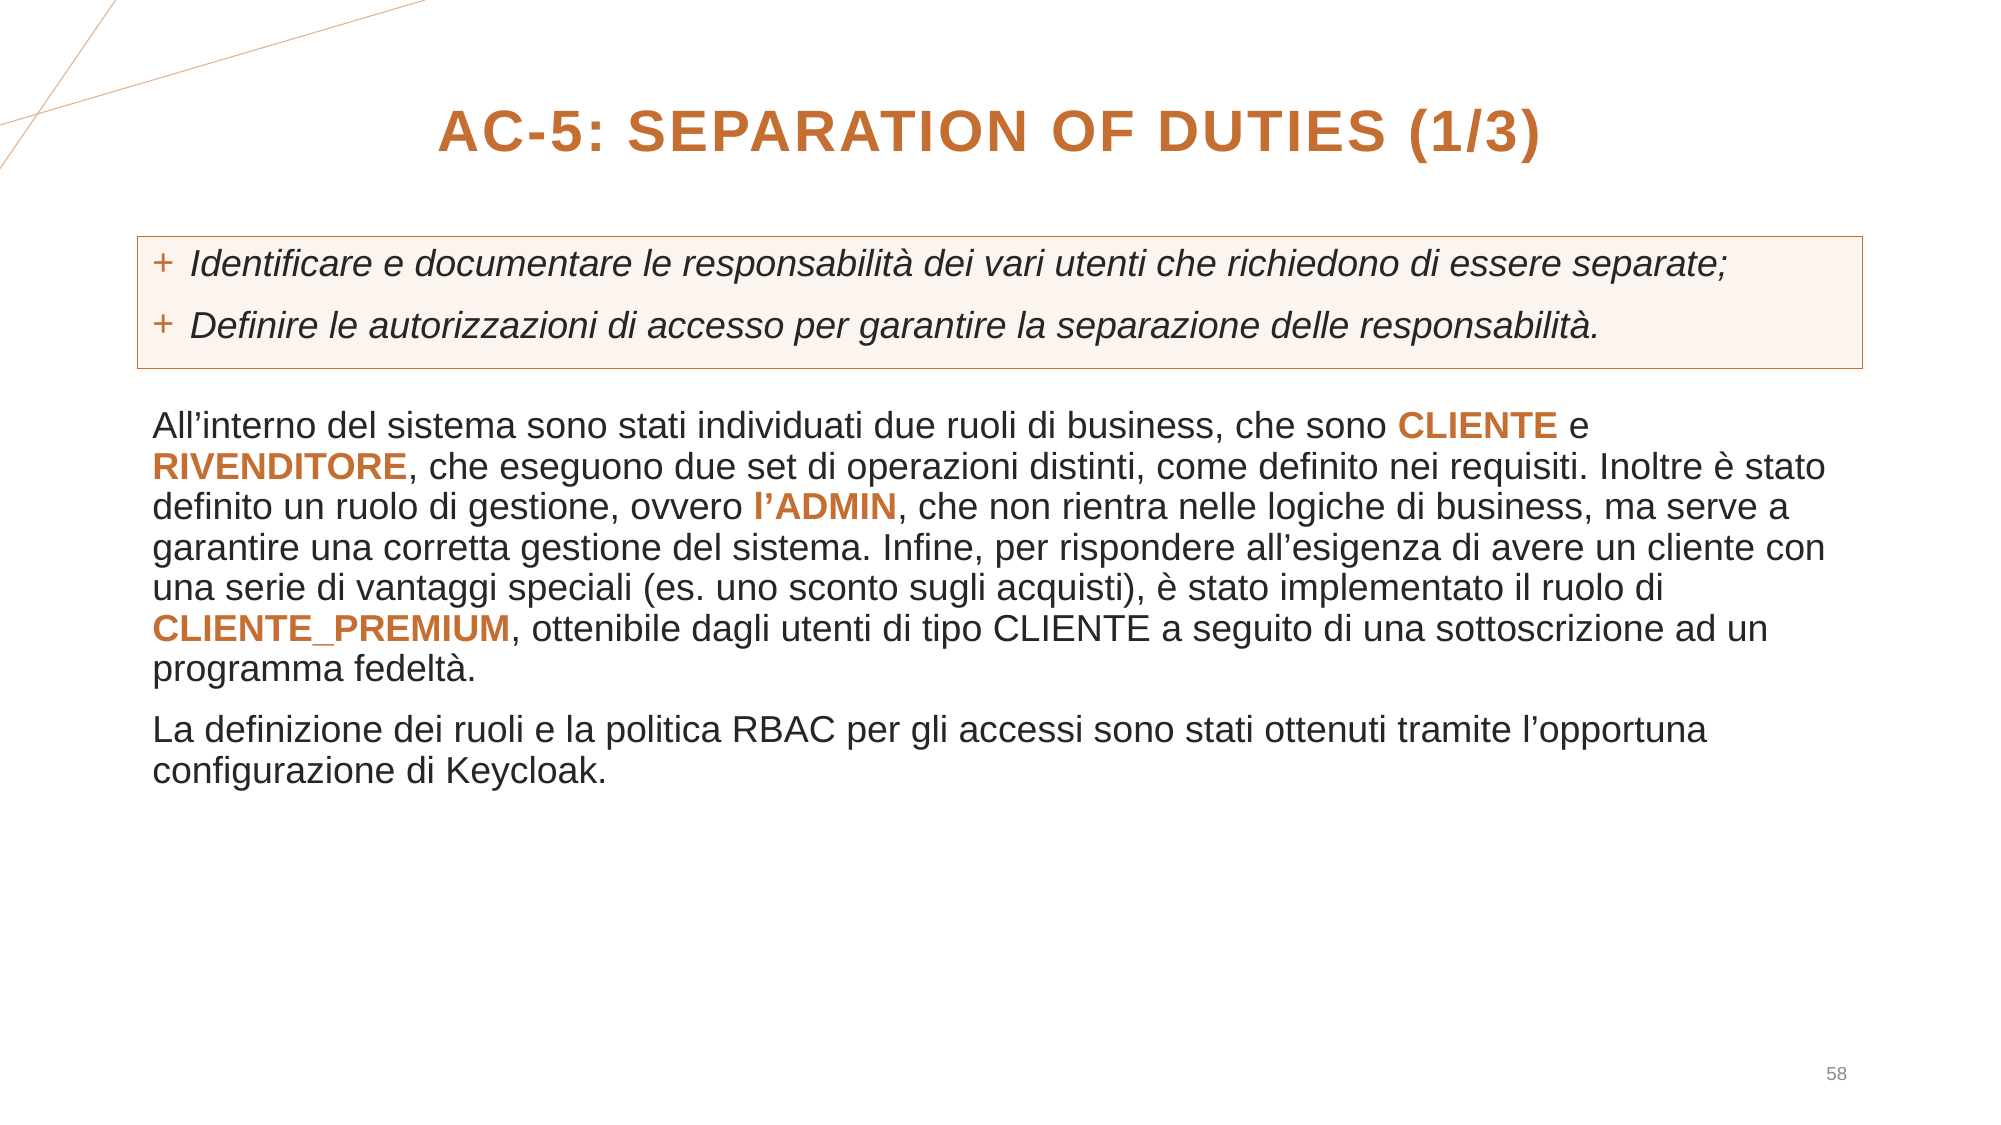

# AC-5: SEPARATION OF DUTIES (1/3)
Identificare e documentare le responsabilità dei vari utenti che richiedono di essere separate;
Definire le autorizzazioni di accesso per garantire la separazione delle responsabilità.
All’interno del sistema sono stati individuati due ruoli di business, che sono CLIENTE e RIVENDITORE, che eseguono due set di operazioni distinti, come definito nei requisiti. Inoltre è stato definito un ruolo di gestione, ovvero l’ADMIN, che non rientra nelle logiche di business, ma serve a garantire una corretta gestione del sistema. Infine, per rispondere all’esigenza di avere un cliente con una serie di vantaggi speciali (es. uno sconto sugli acquisti), è stato implementato il ruolo di CLIENTE_PREMIUM, ottenibile dagli utenti di tipo CLIENTE a seguito di una sottoscrizione ad un programma fedeltà.
La definizione dei ruoli e la politica RBAC per gli accessi sono stati ottenuti tramite l’opportuna configurazione di Keycloak.
58